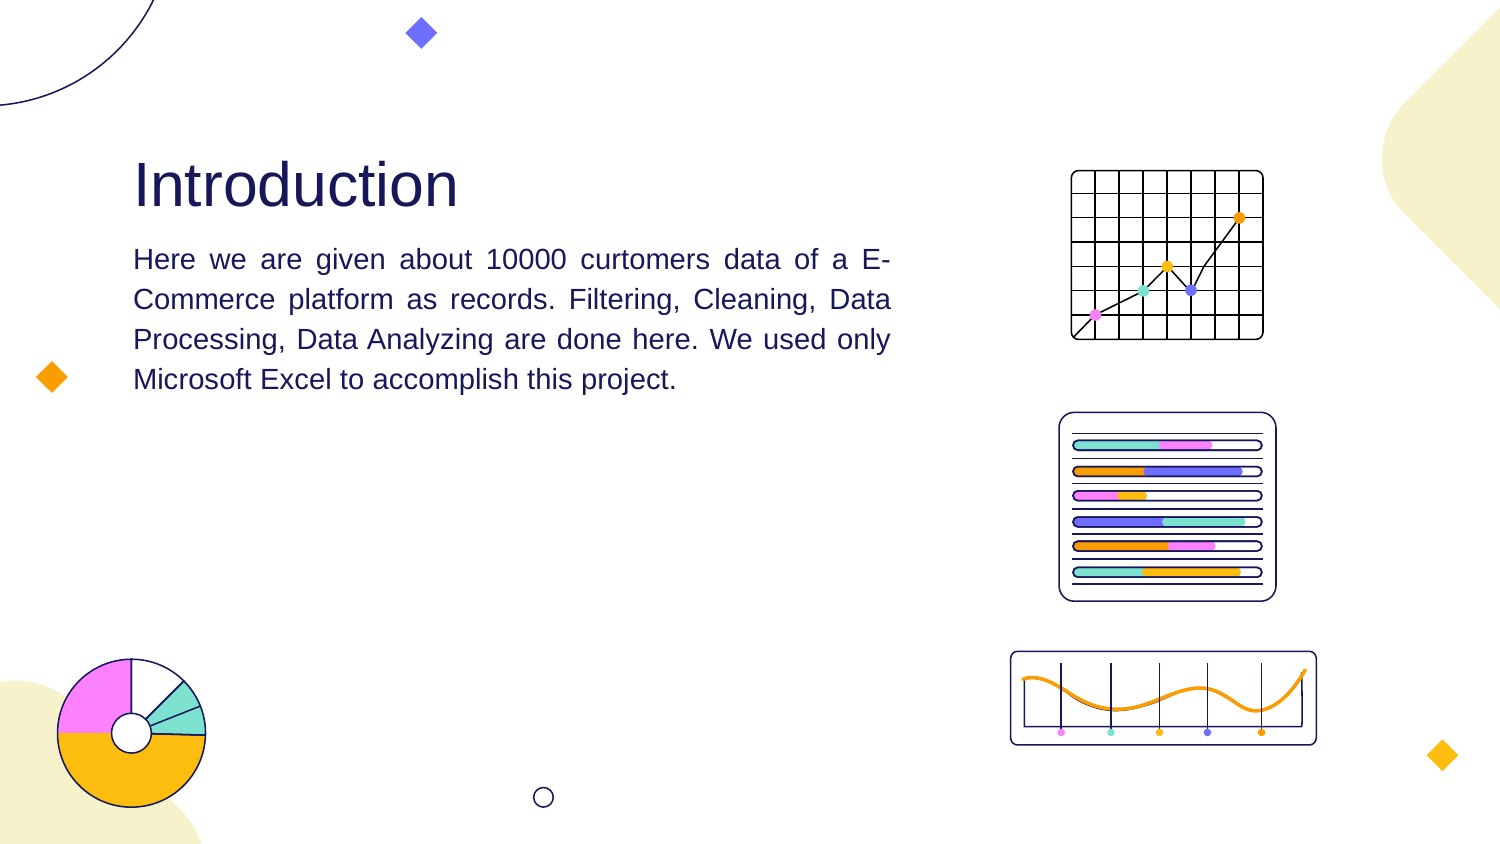

# Introduction

Here we are given about 10000 curtomers data of a E-Commerce platform as records. Filtering, Cleaning, Data Processing, Data Analyzing are done here. We used only Microsoft Excel to accomplish this project.